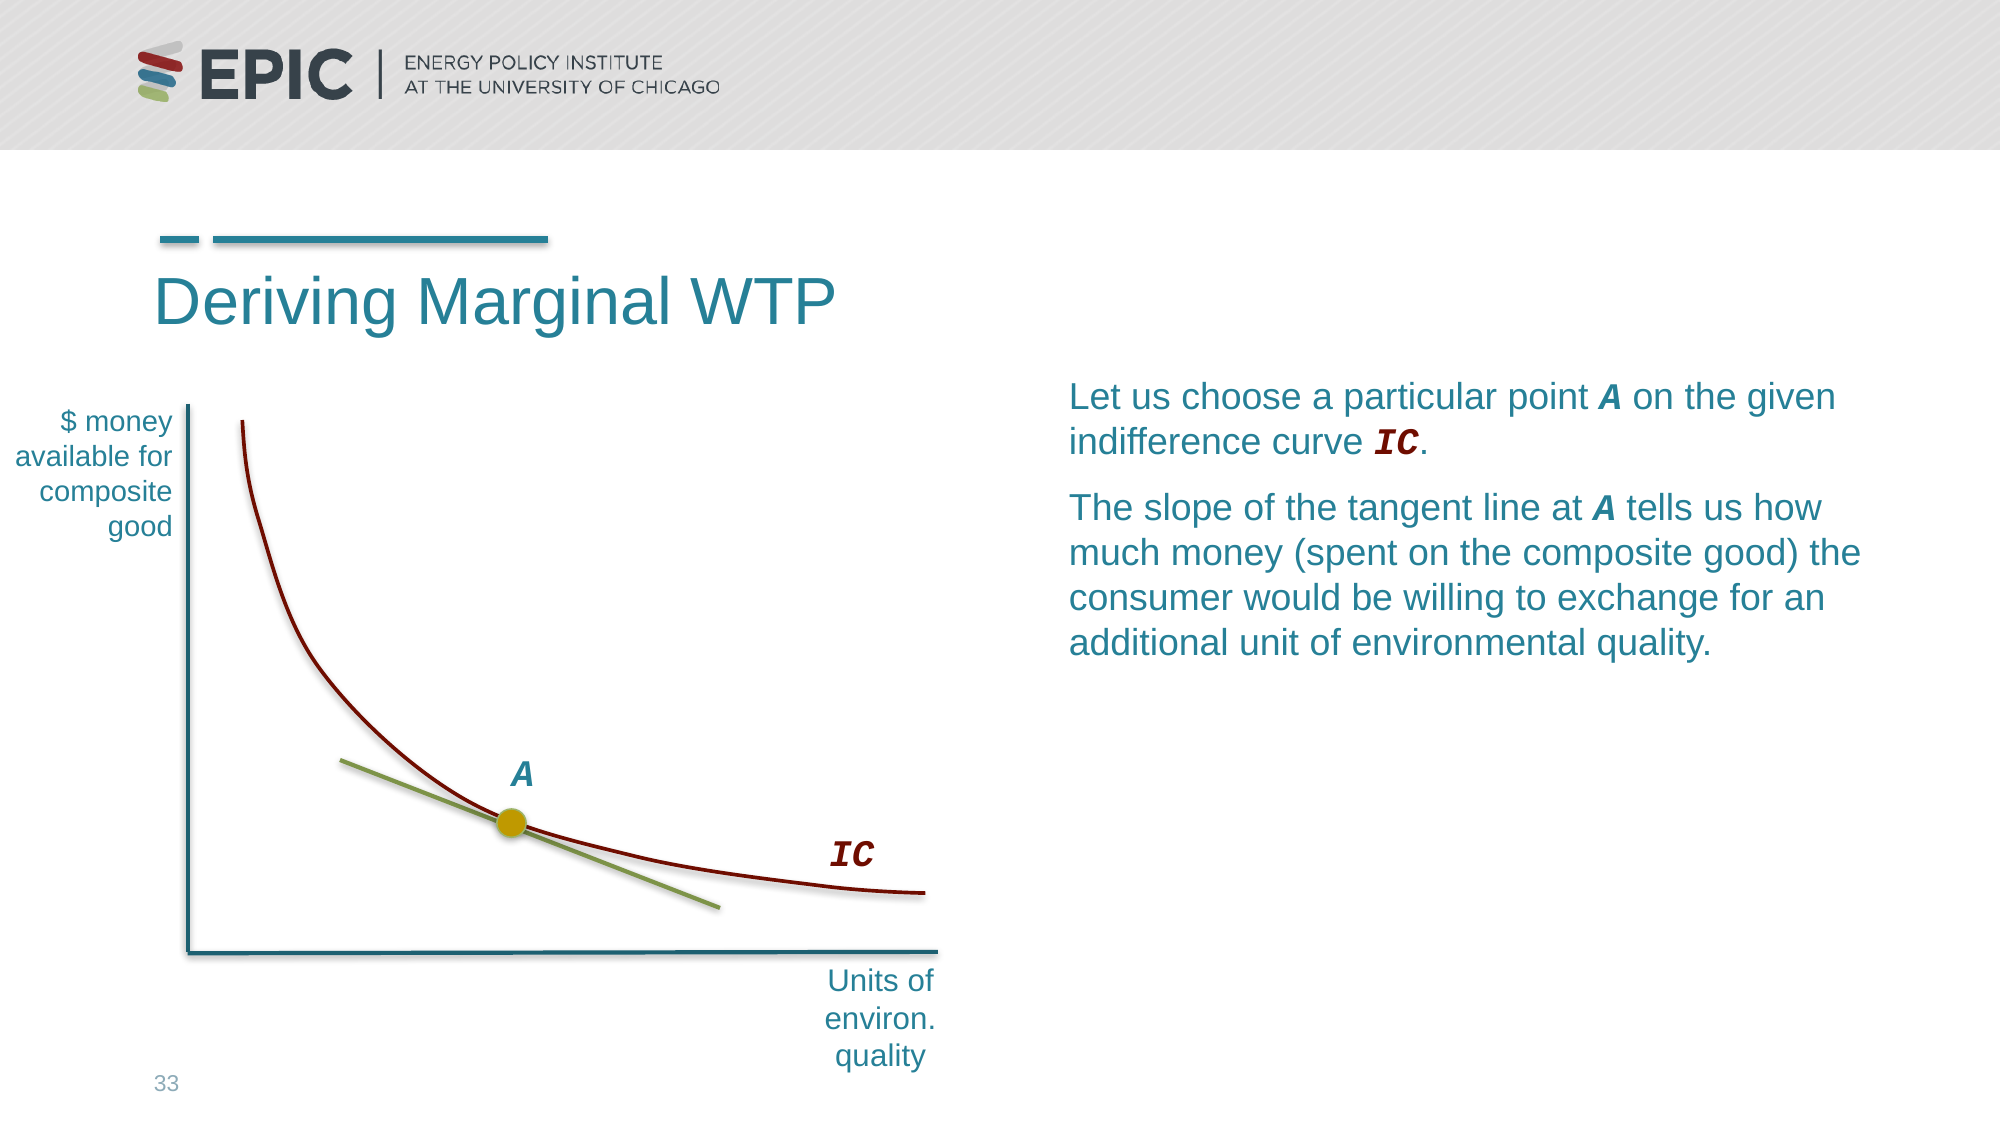

# Deriving Marginal WTP
Let us choose a particular point A on the given indifference curve IC.
The slope of the tangent line at A tells us how much money (spent on the composite good) the consumer would be willing to exchange for an additional unit of environmental quality.
$ money available for composite good

A

IC
Units of environ. quality
33